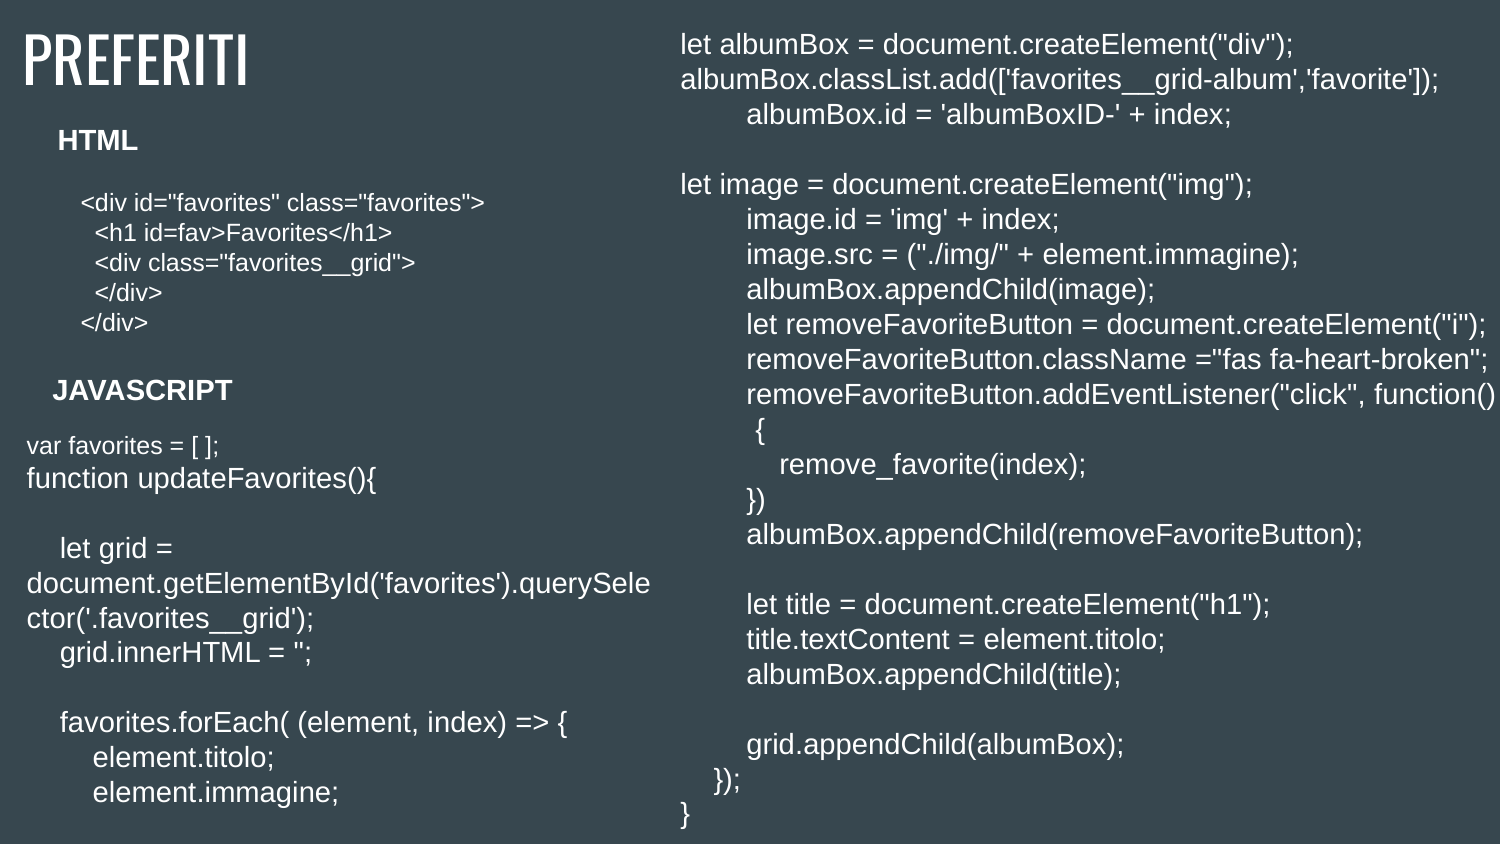

let albumBox = document.createElement("div");
albumBox.classList.add(['favorites__grid-album','favorite']);
        albumBox.id = 'albumBoxID-' + index;

let image = document.createElement("img");
        image.id = 'img' + index;
        image.src = ("./img/" + element.immagine);
        albumBox.appendChild(image);
        let removeFavoriteButton = document.createElement("i");
        removeFavoriteButton.className ="fas fa-heart-broken";
        removeFavoriteButton.addEventListener("click", function()
{
            remove_favorite(index);
        })
        albumBox.appendChild(removeFavoriteButton);

        let title = document.createElement("h1");
        title.textContent = element.titolo;
        albumBox.appendChild(title);

        grid.appendChild(albumBox);
    });
}
# PREFERITI
HTML
        <div id="favorites" class="favorites">
          <h1 id=fav>Favorites</h1>
          <div class="favorites__grid">
          </div>
        </div>

JAVASCRIPT
var favorites = [ ];
function updateFavorites(){

    let grid = document.getElementById('favorites').querySelector('.favorites__grid');
    grid.innerHTML = '';

    favorites.forEach( (element, index) => {
        element.titolo;
        element.immagine;